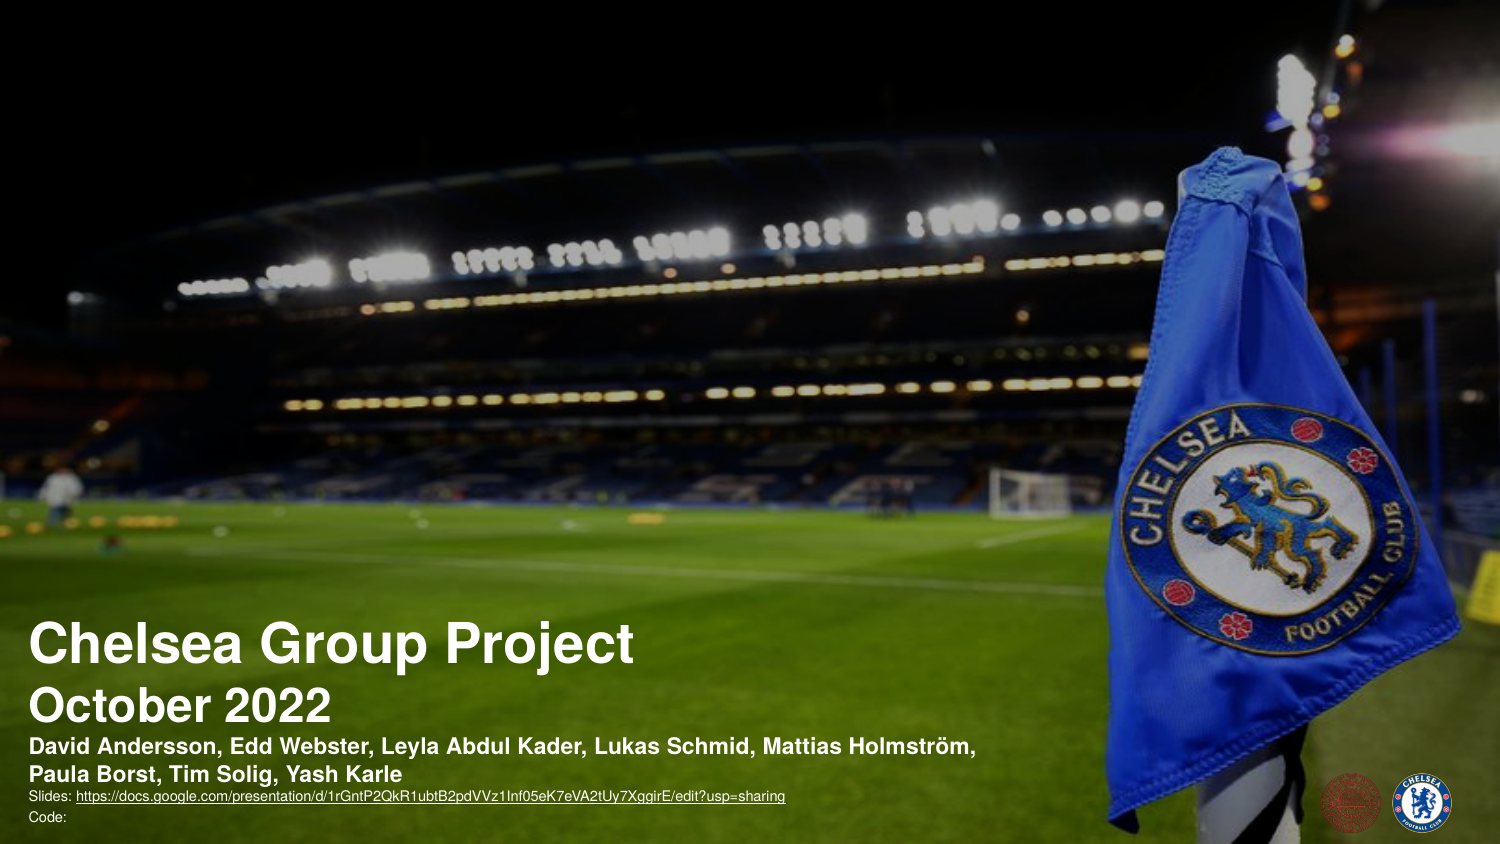

Chelsea Group Project
October 2022
David Andersson, Edd Webster, Leyla Abdul Kader, Lukas Schmid, Mattias Holmström, Paula Borst, Tim Solig, Yash Karle
Slides: https://docs.google.com/presentation/d/1rGntP2QkR1ubtB2pdVVz1Inf05eK7eVA2tUy7XggirE/edit?usp=sharing
Code: